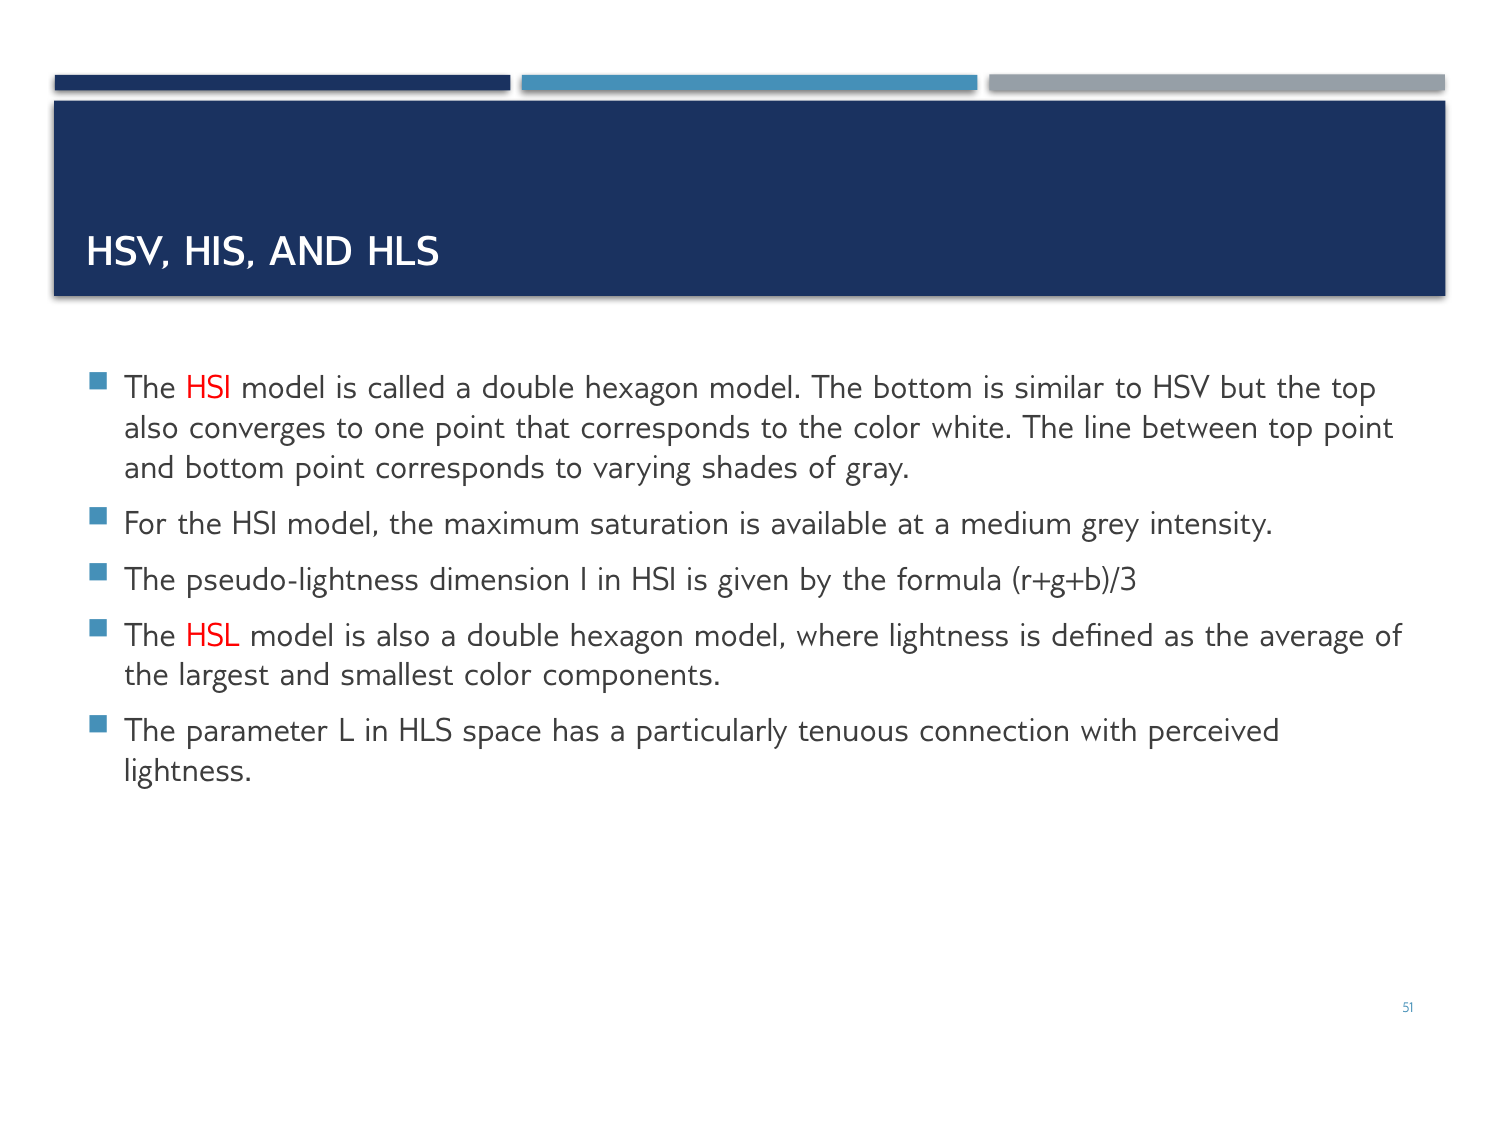

# HSV, HIS, and HLS
The HSI model is called a double hexagon model. The bottom is similar to HSV but the top also converges to one point that corresponds to the color white. The line between top point and bottom point corresponds to varying shades of gray.
For the HSI model, the maximum saturation is available at a medium grey intensity.
The pseudo-lightness dimension I in HSI is given by the formula (r+g+b)/3
The HSL model is also a double hexagon model, where lightness is defined as the average of the largest and smallest color components.
The parameter L in HLS space has a particularly tenuous connection with perceived lightness.

51